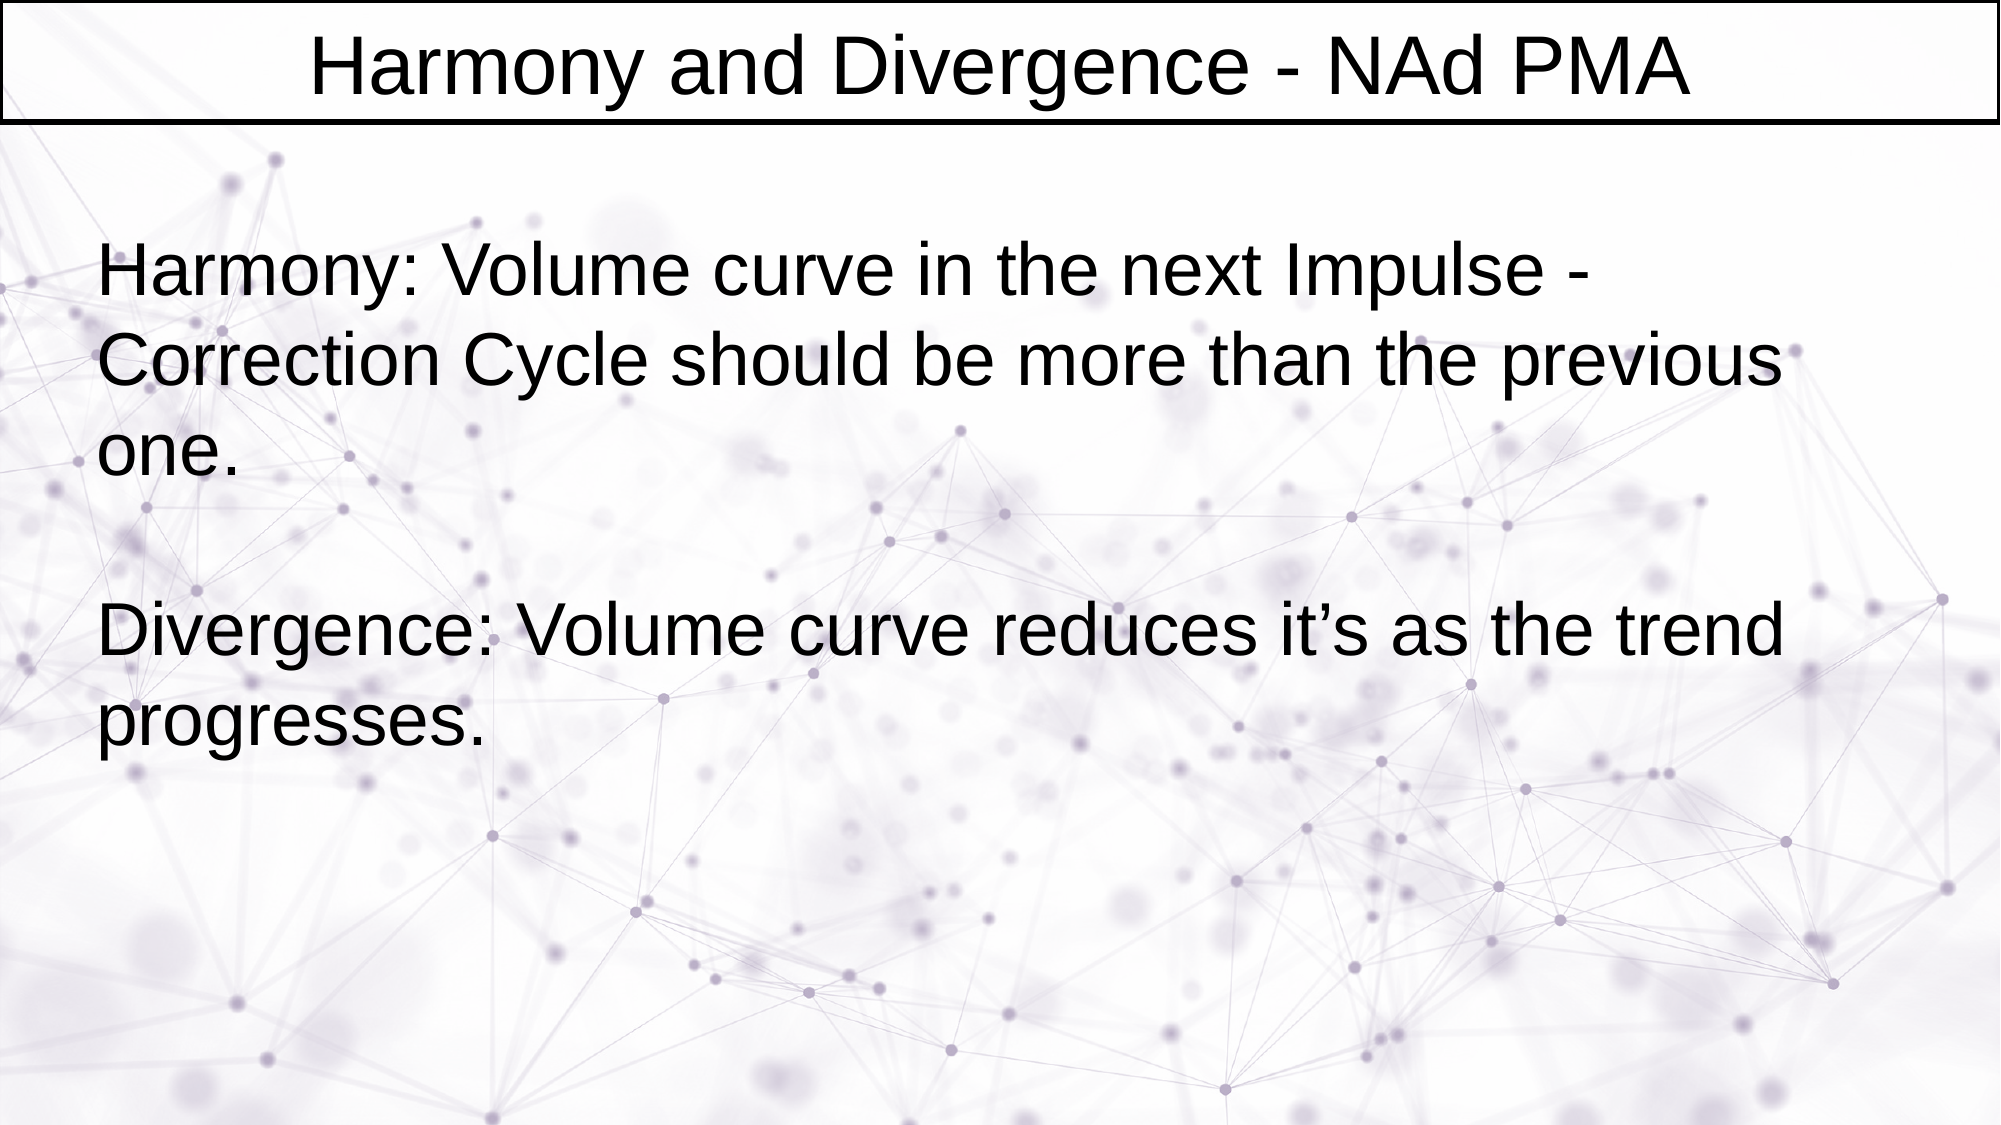

# Harmony and Divergence - NAd PMA
Harmony: Volume curve in the next Impulse - Correction Cycle should be more than the previous one.

Divergence: Volume curve reduces it’s as the trend progresses.